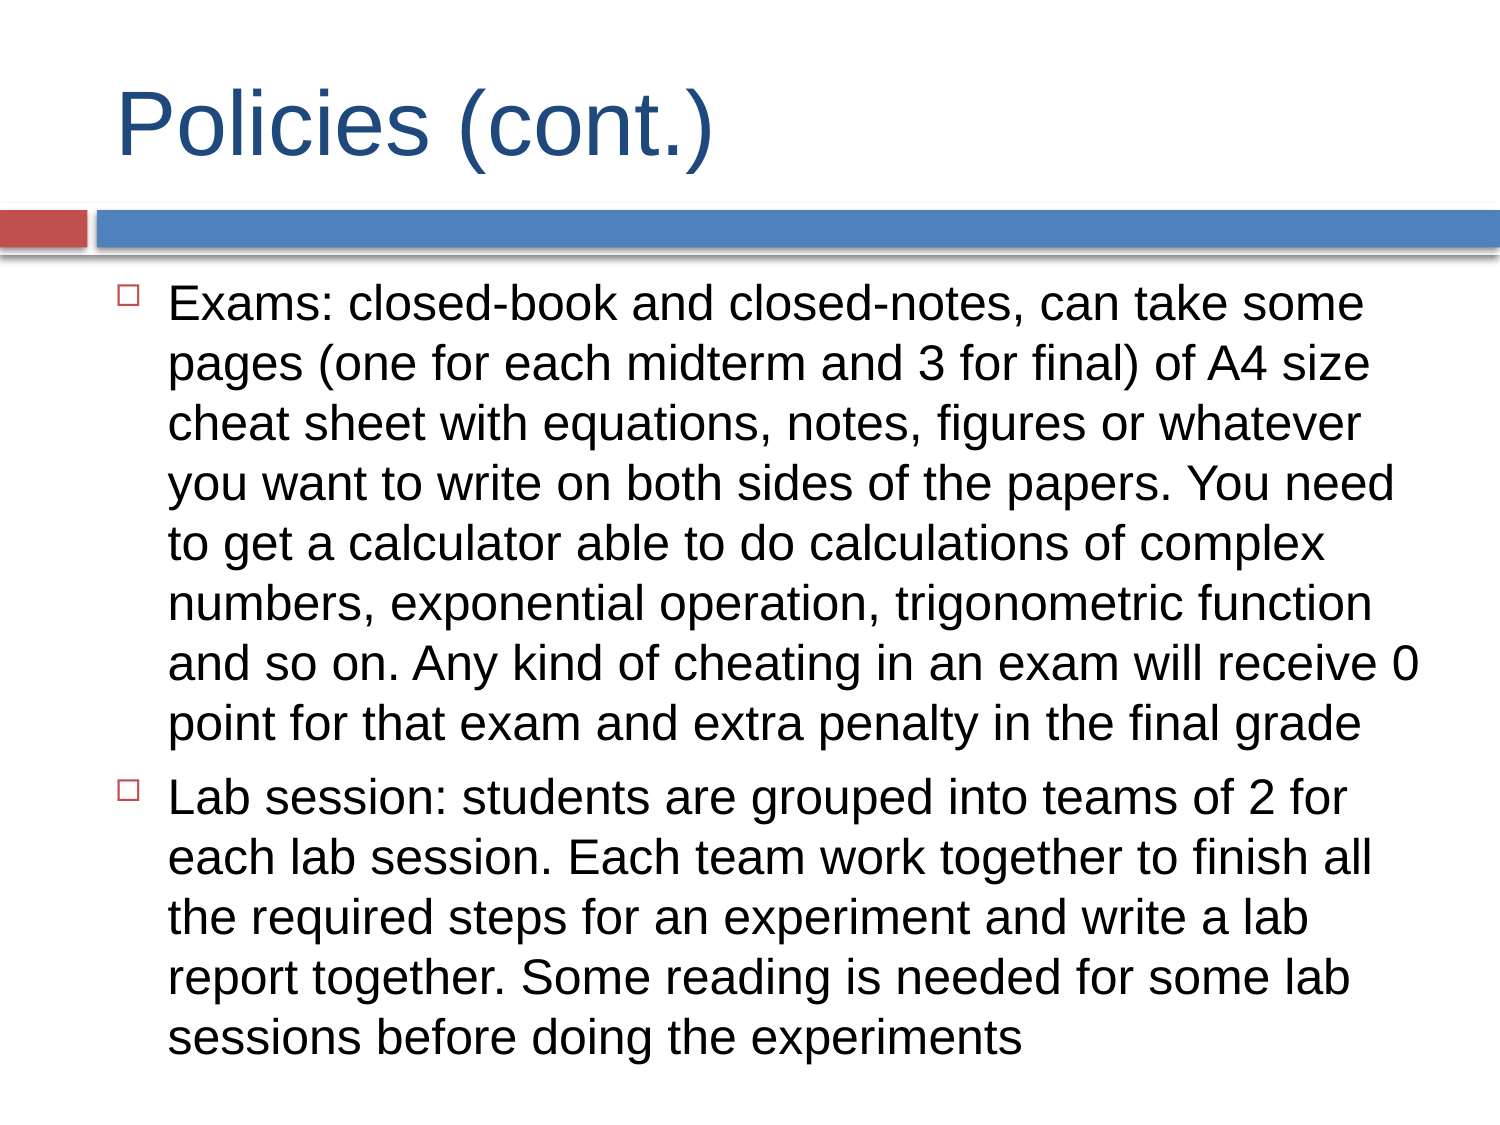

# Policies (cont.)
Exams: closed-book and closed-notes, can take some pages (one for each midterm and 3 for final) of A4 size cheat sheet with equations, notes, figures or whatever you want to write on both sides of the papers. You need to get a calculator able to do calculations of complex numbers, exponential operation, trigonometric function and so on. Any kind of cheating in an exam will receive 0 point for that exam and extra penalty in the final grade
Lab session: students are grouped into teams of 2 for each lab session. Each team work together to finish all the required steps for an experiment and write a lab report together. Some reading is needed for some lab sessions before doing the experiments